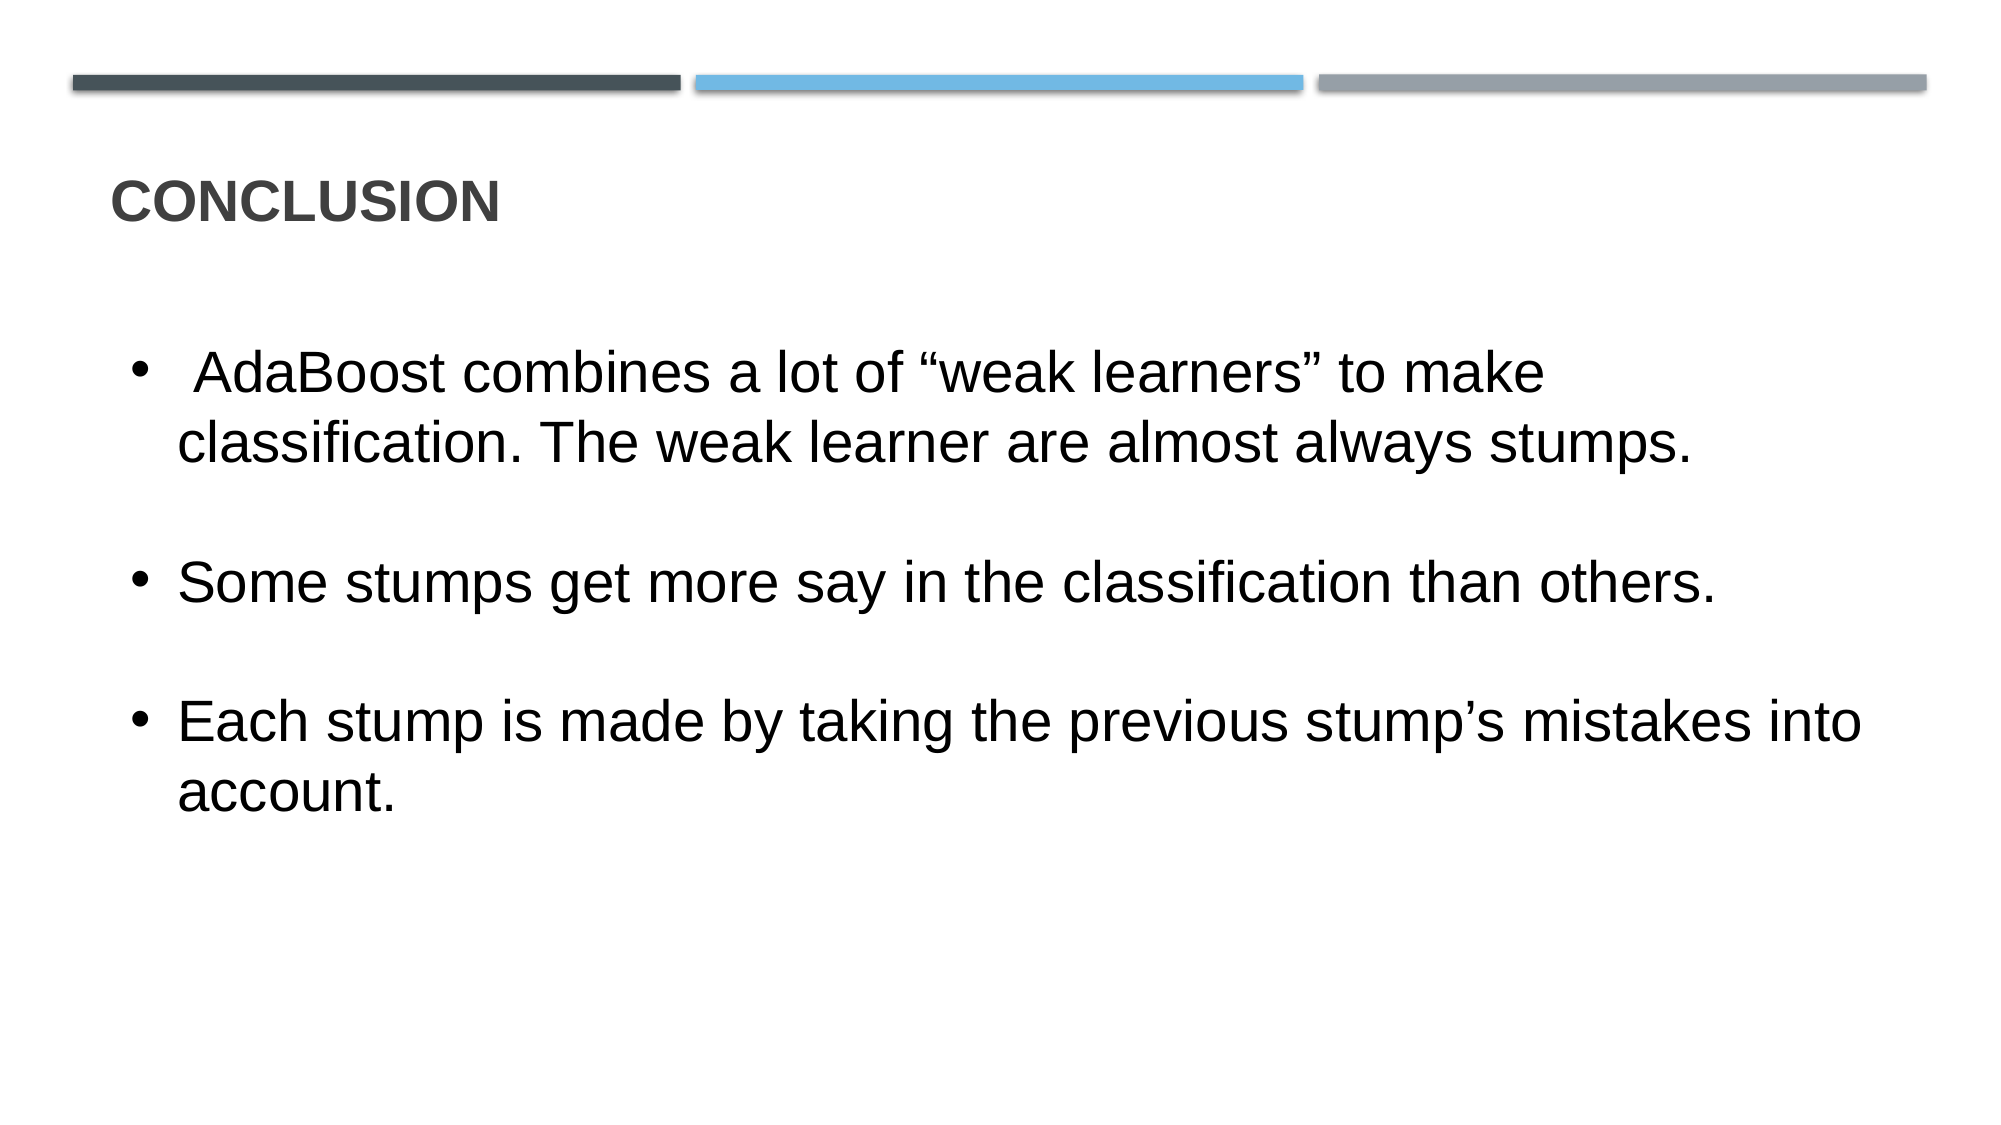

# Conclusion
 AdaBoost combines a lot of “weak learners” to make classification. The weak learner are almost always stumps.

Some stumps get more say in the classification than others.

Each stump is made by taking the previous stump’s mistakes into account.